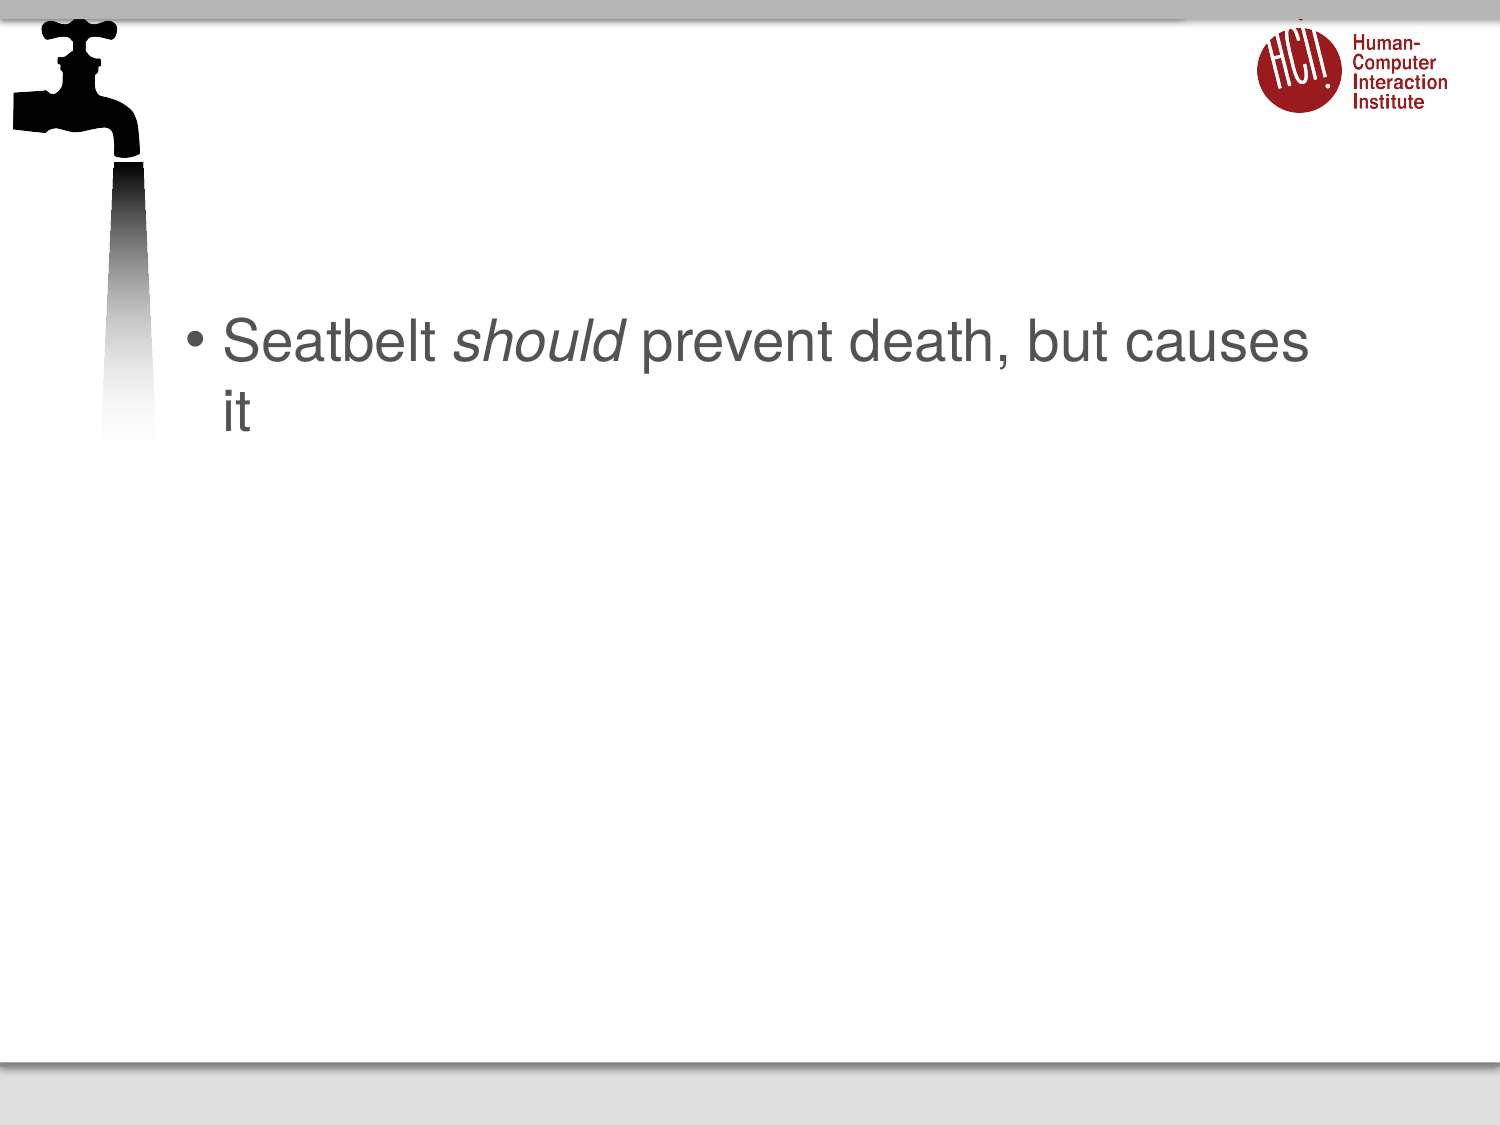

#
Seatbelt should prevent death, but causes it